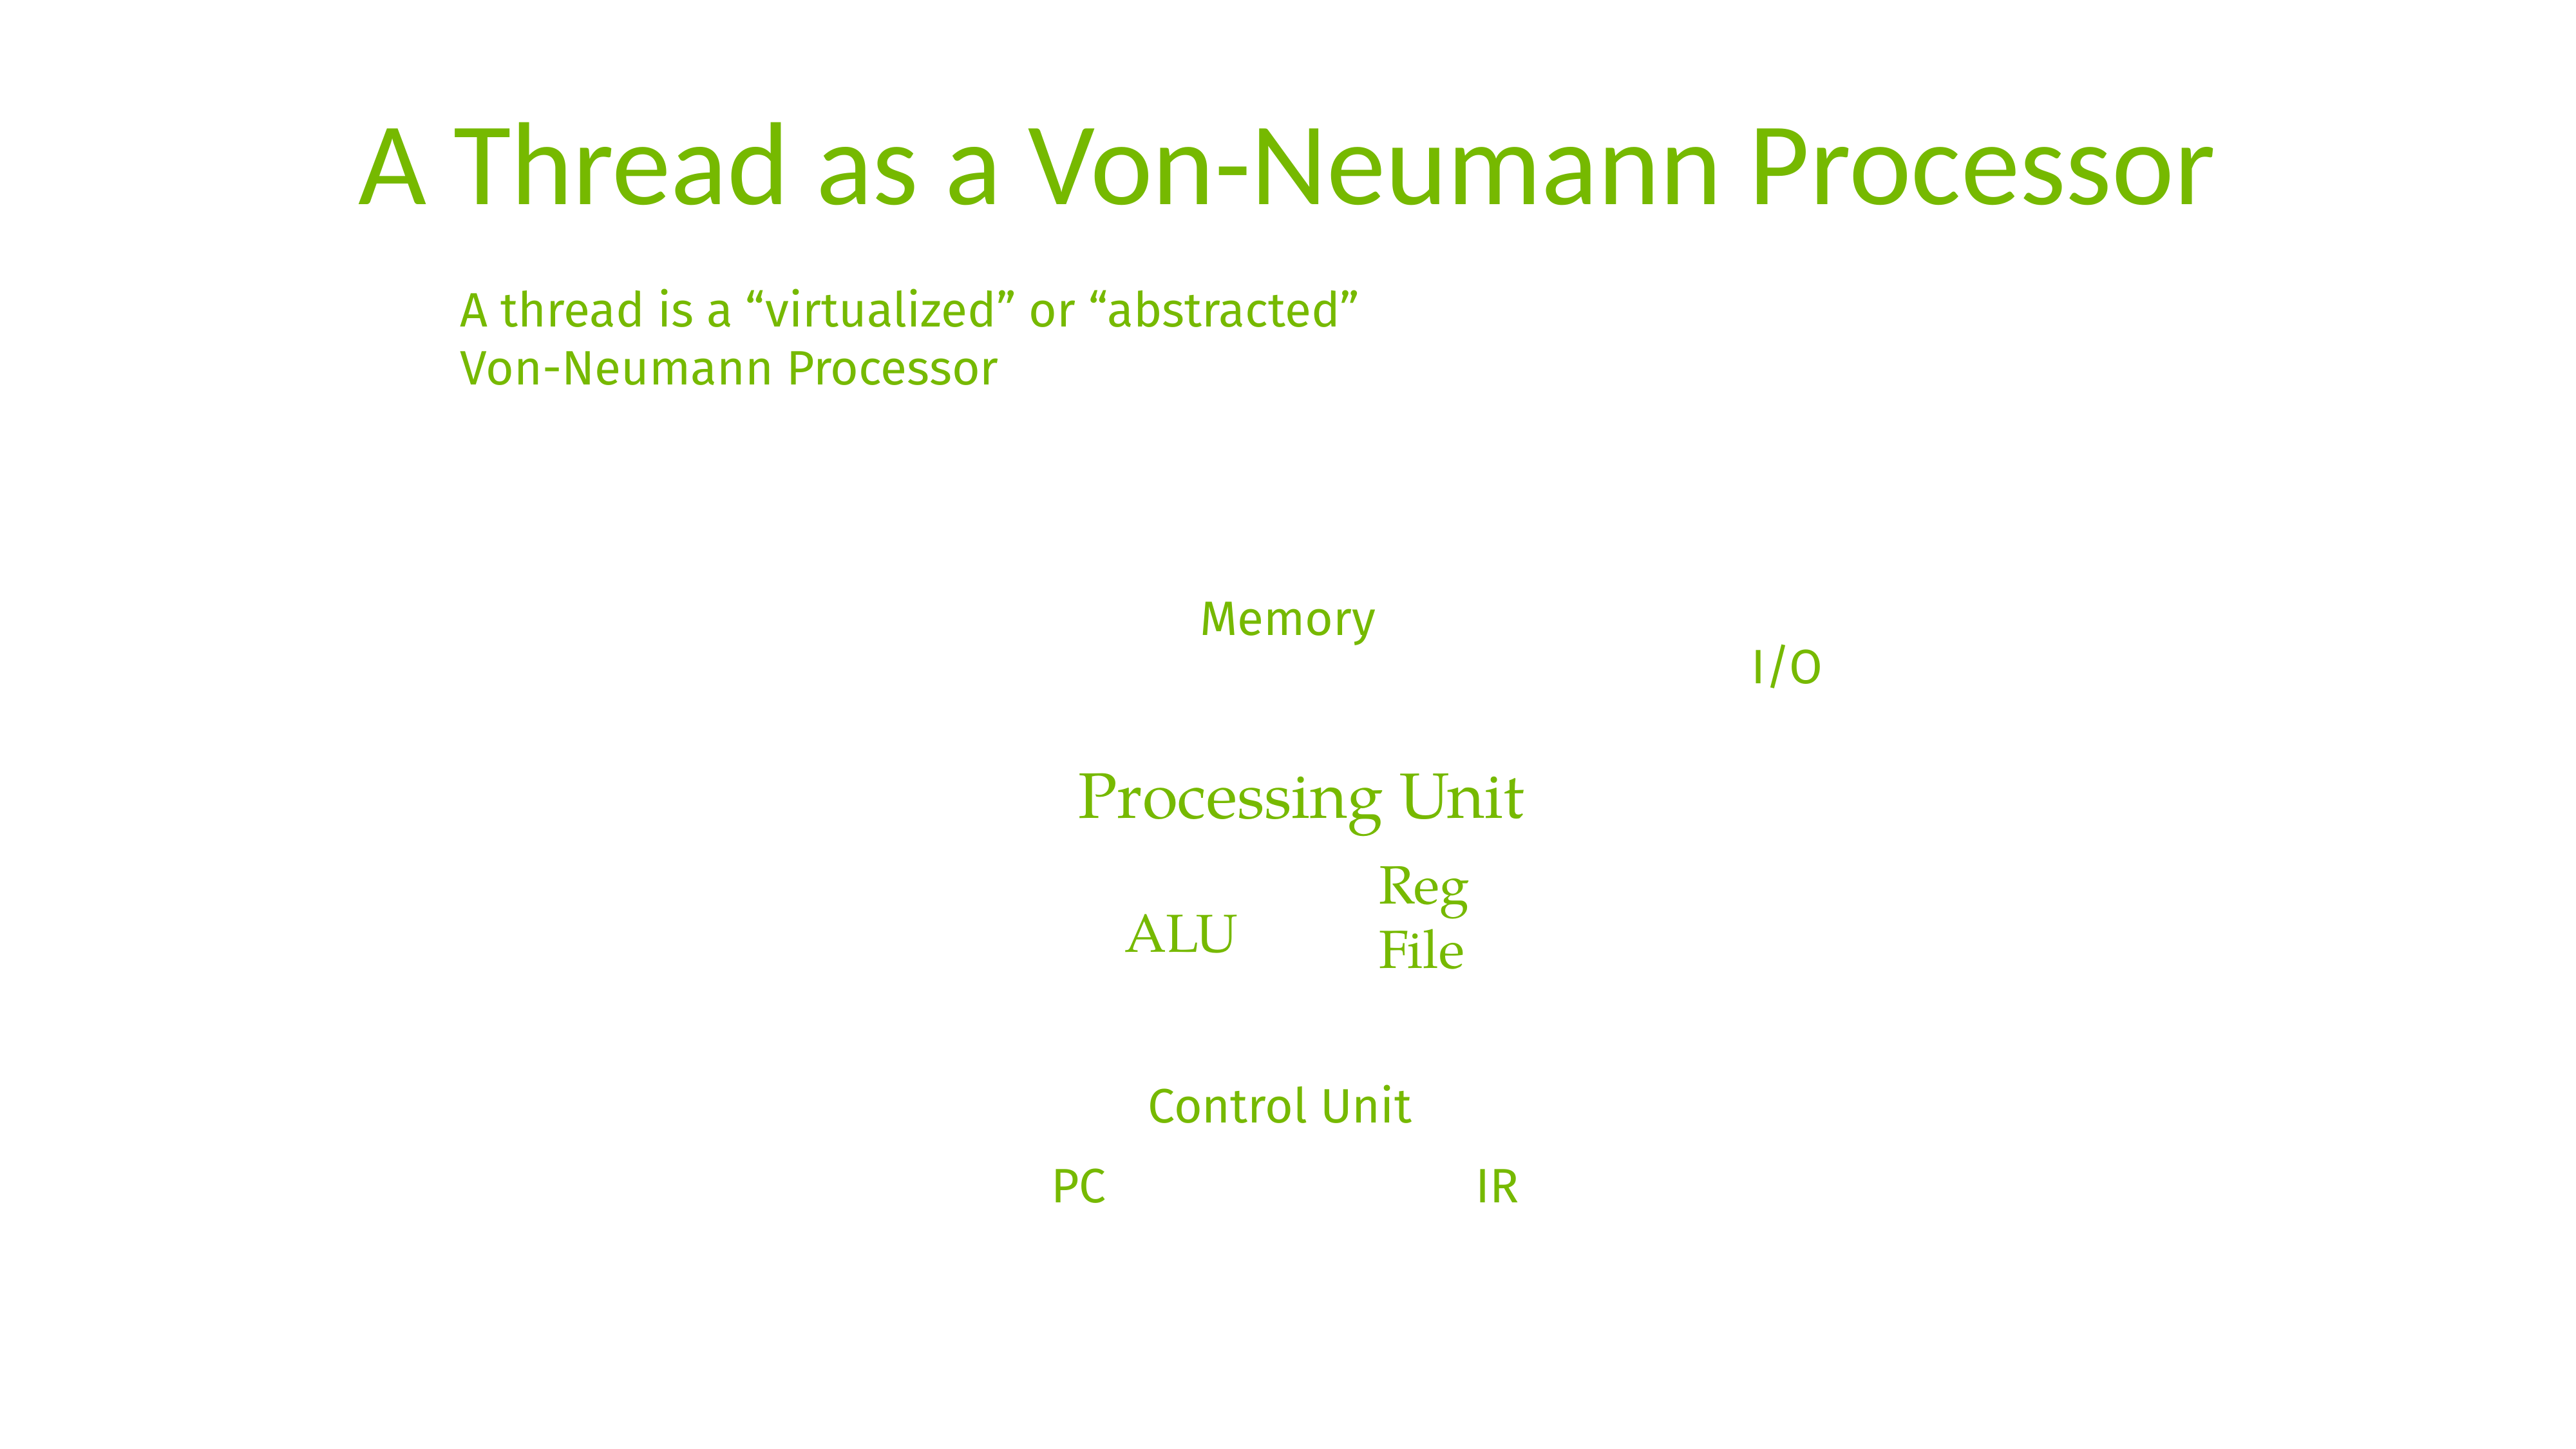

# A Thread as a Von-Neumann Processor
A thread is a “virtualized” or “abstracted”
Von-Neumann Processor
Memory
I/O

Processing Unit

Reg
File

ALU

Control Unit

PC
IR